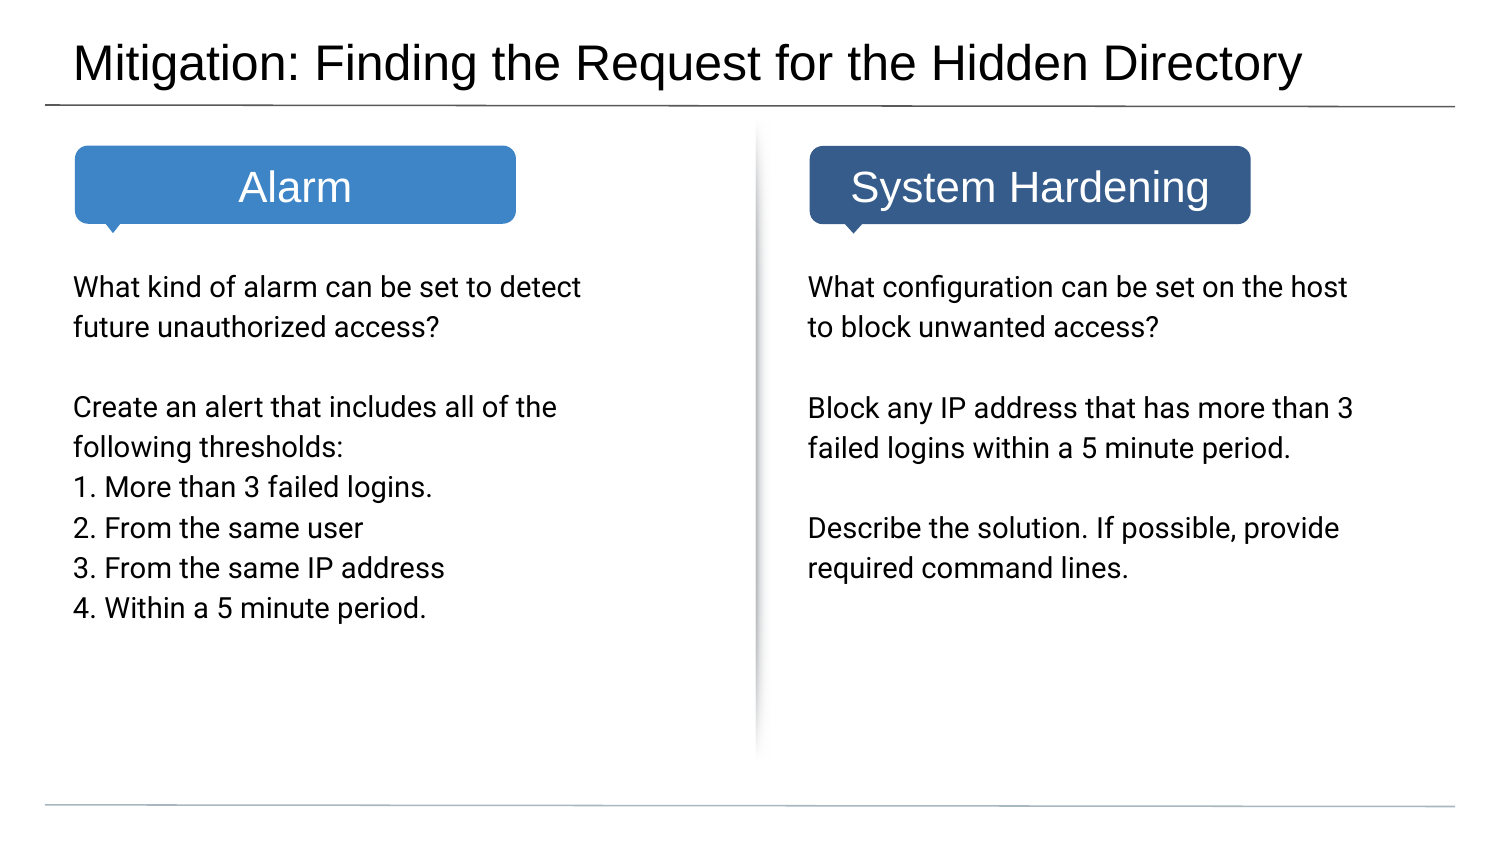

# Mitigation: Finding the Request for the Hidden Directory
What kind of alarm can be set to detect future unauthorized access?

Create an alert that includes all of the following thresholds:
1. More than 3 failed logins.
2. From the same user
3. From the same IP address
4. Within a 5 minute period.

What configuration can be set on the host to block unwanted access?

Block any IP address that has more than 3 failed logins within a 5 minute period.

Describe the solution. If possible, provide required command lines.